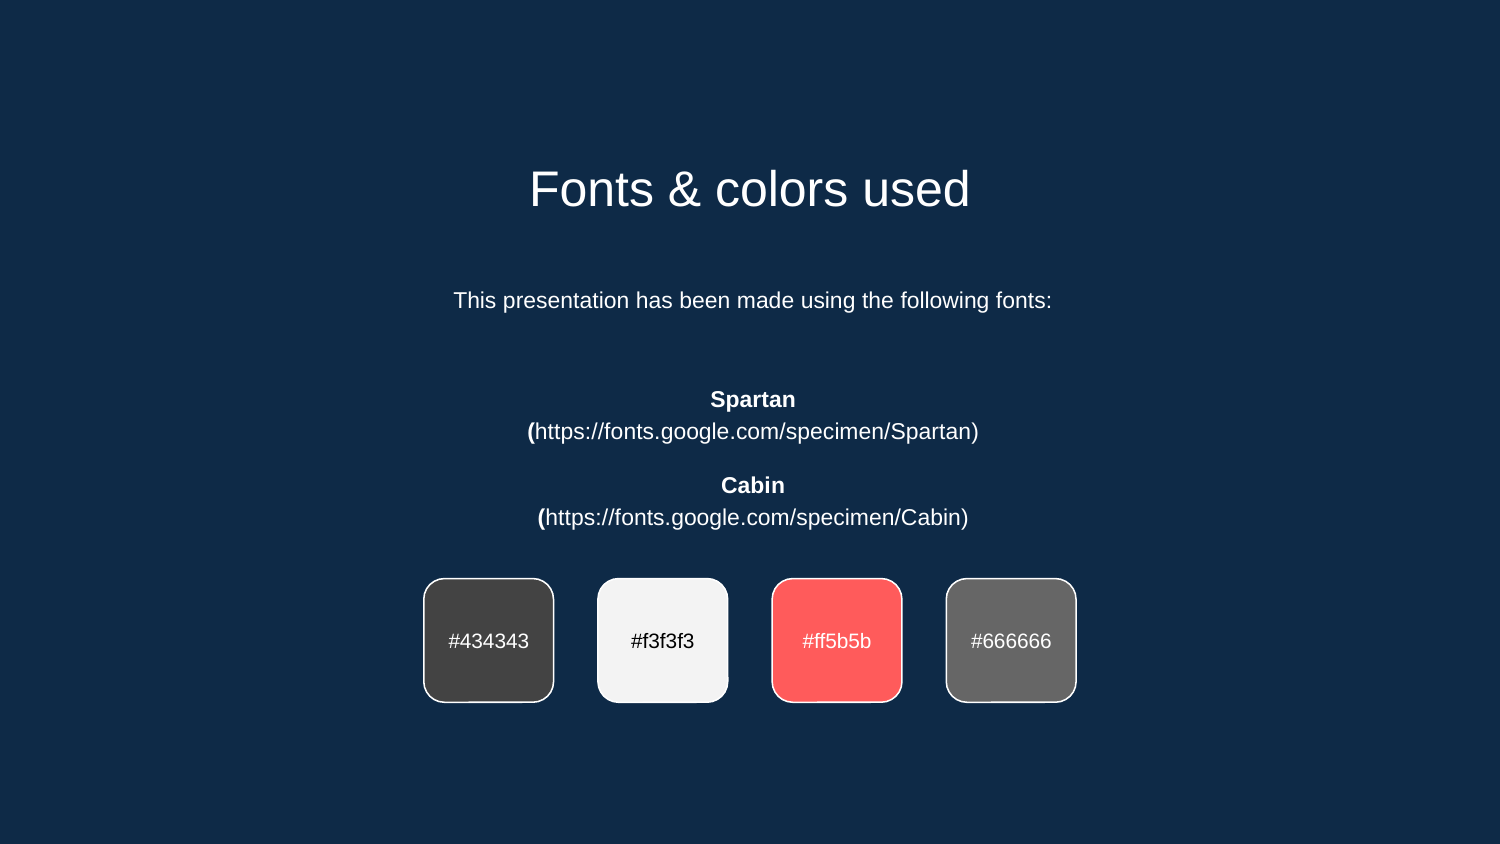

Fonts & colors used
This presentation has been made using the following fonts:

Spartan
(https://fonts.google.com/specimen/Spartan)

Cabin
(https://fonts.google.com/specimen/Cabin)

#434343
#f3f3f3
#ff5b5b
#666666